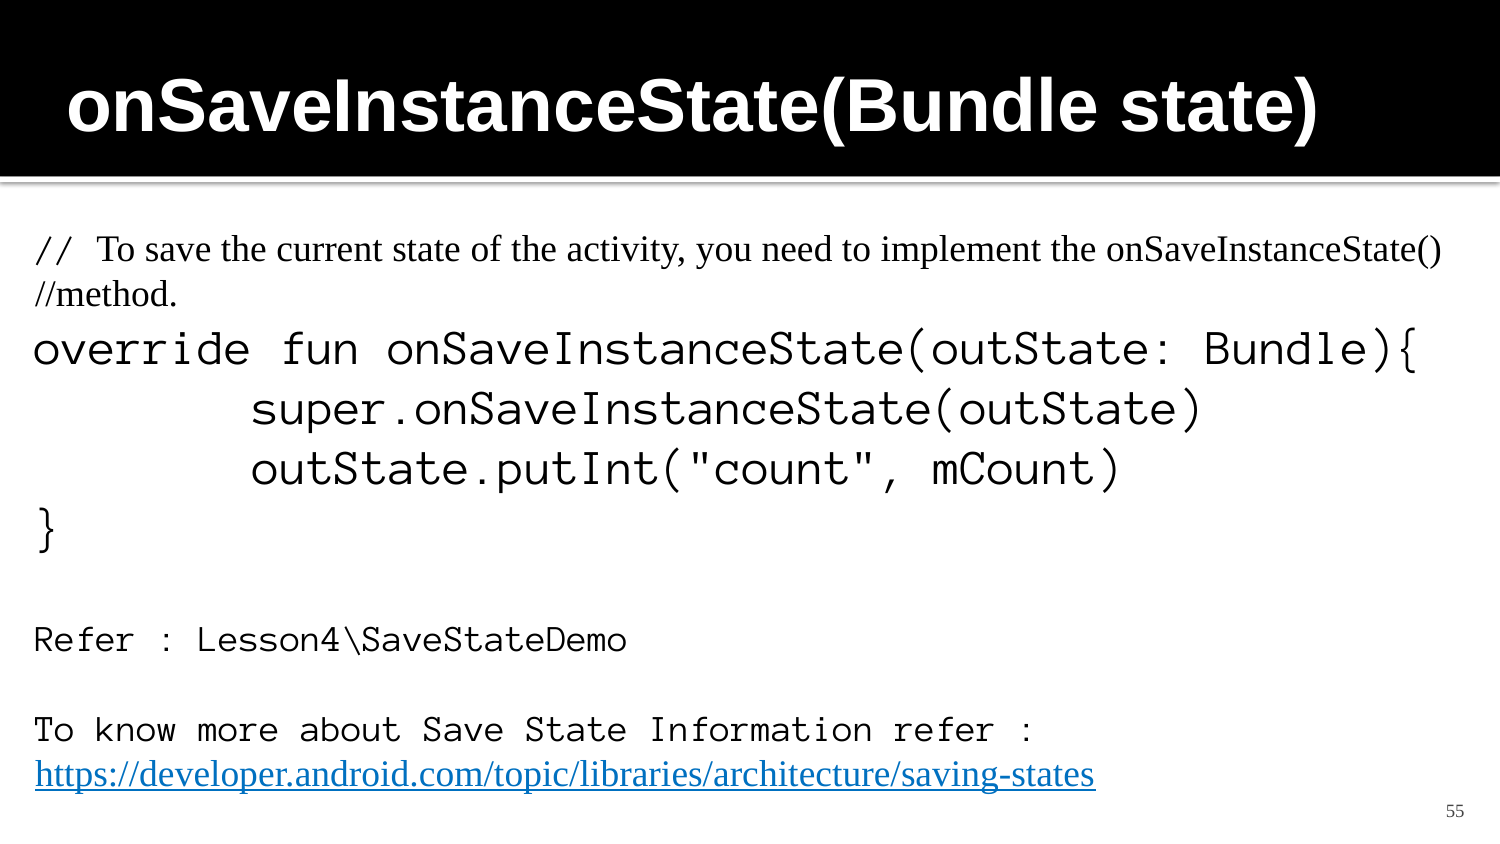

# onSaveInstanceState(Bundle state)
// To save the current state of the activity, you need to implement the onSaveInstanceState() //method.
override fun onSaveInstanceState(outState: Bundle){
        super.onSaveInstanceState(outState)
        outState.putInt("count", mCount)
}

Refer : Lesson4\SaveStateDemo

To know more about Save State Information refer : https://developer.android.com/topic/libraries/architecture/saving-states

55